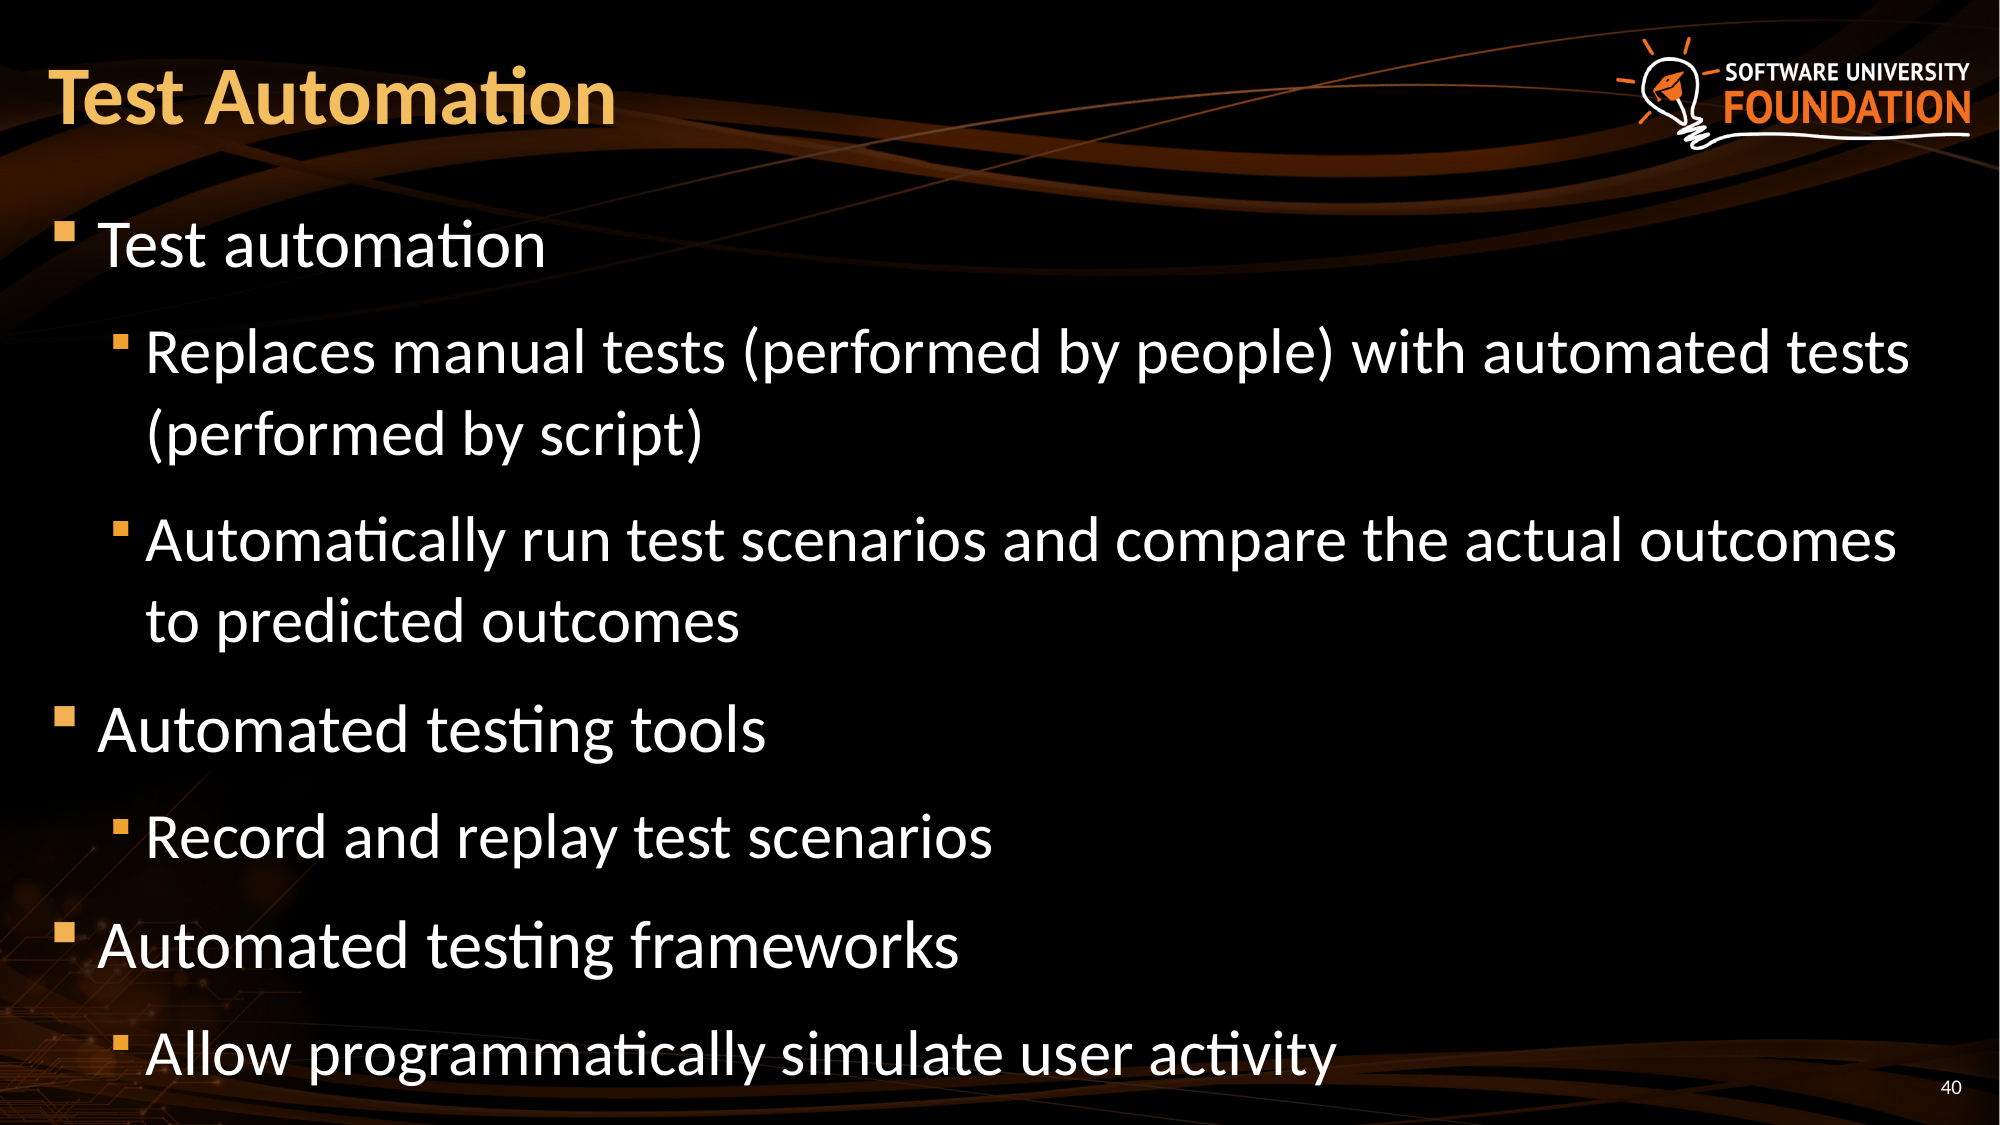

# Test Automation
Test automation
Replaces manual tests (performed by people) with automated tests (performed by script)
Automatically run test scenarios and compare the actual outcomes to predicted outcomes
Automated testing tools
Record and replay test scenarios
Automated testing frameworks
Allow programmatically simulate user activity
40